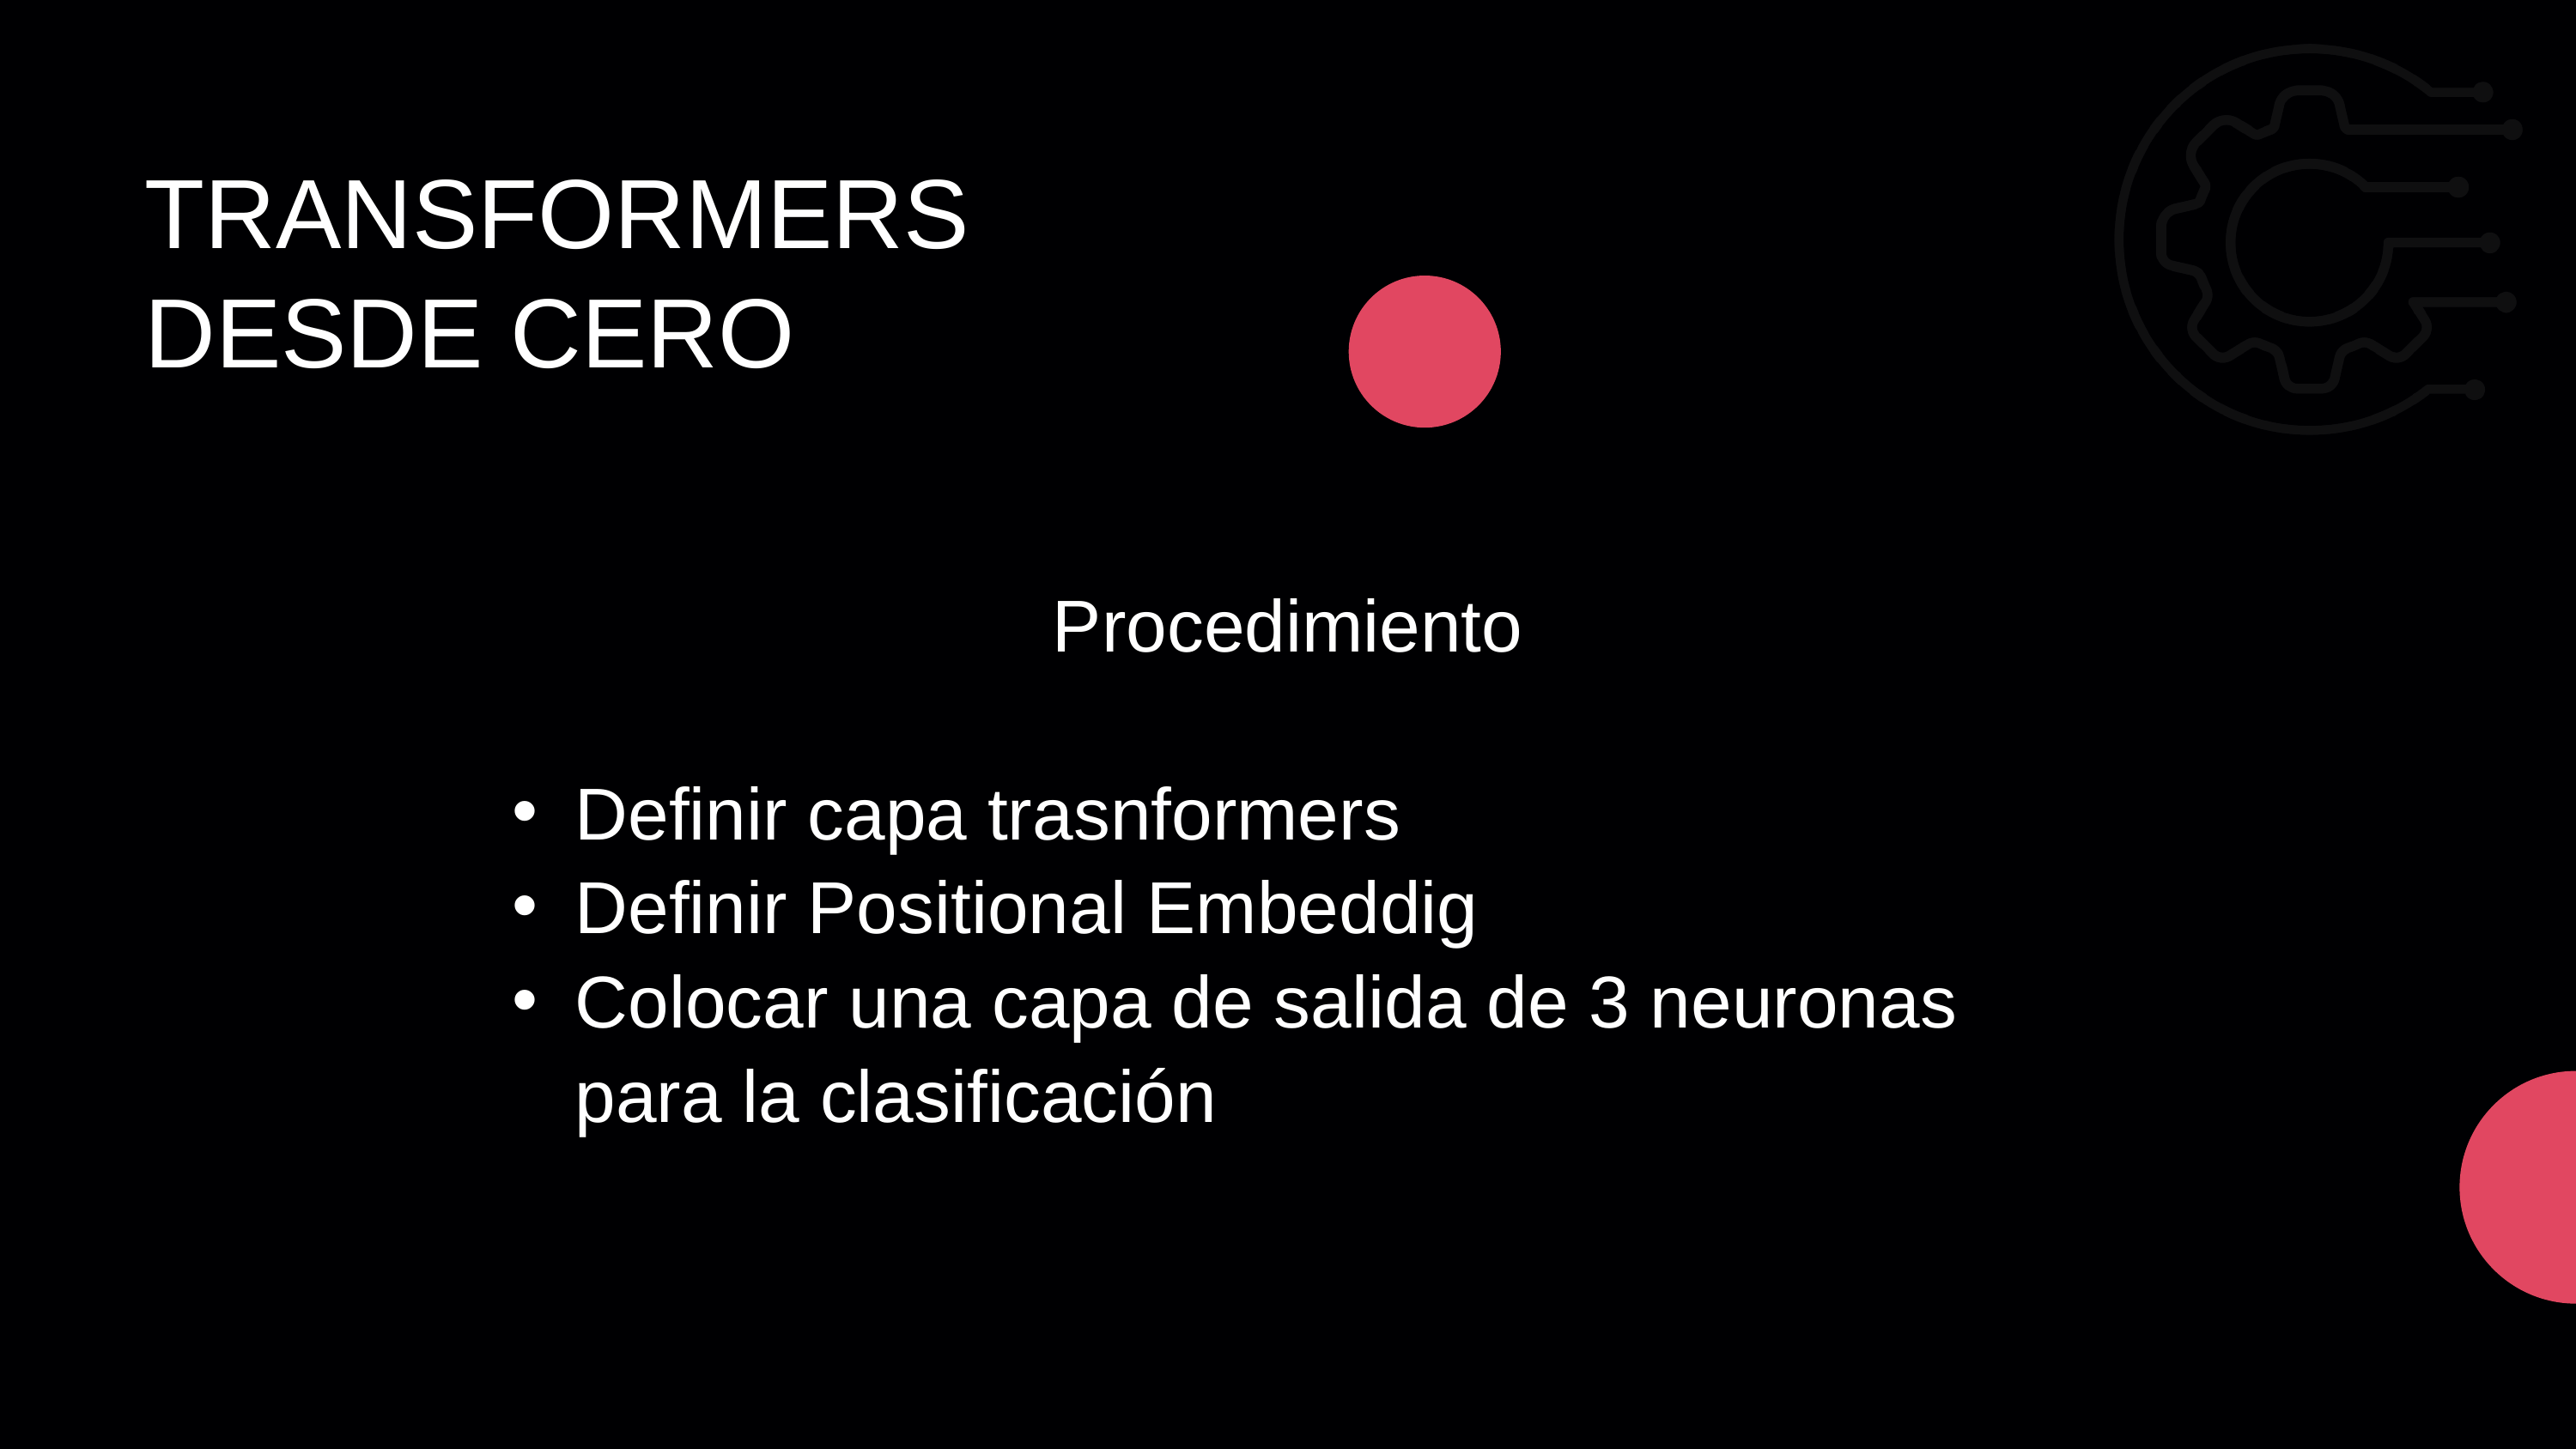

TRANSFORMERS DESDE CERO

Procedimiento

Definir capa trasnformers
Definir Positional Embeddig
Colocar una capa de salida de 3 neuronas para la clasificación